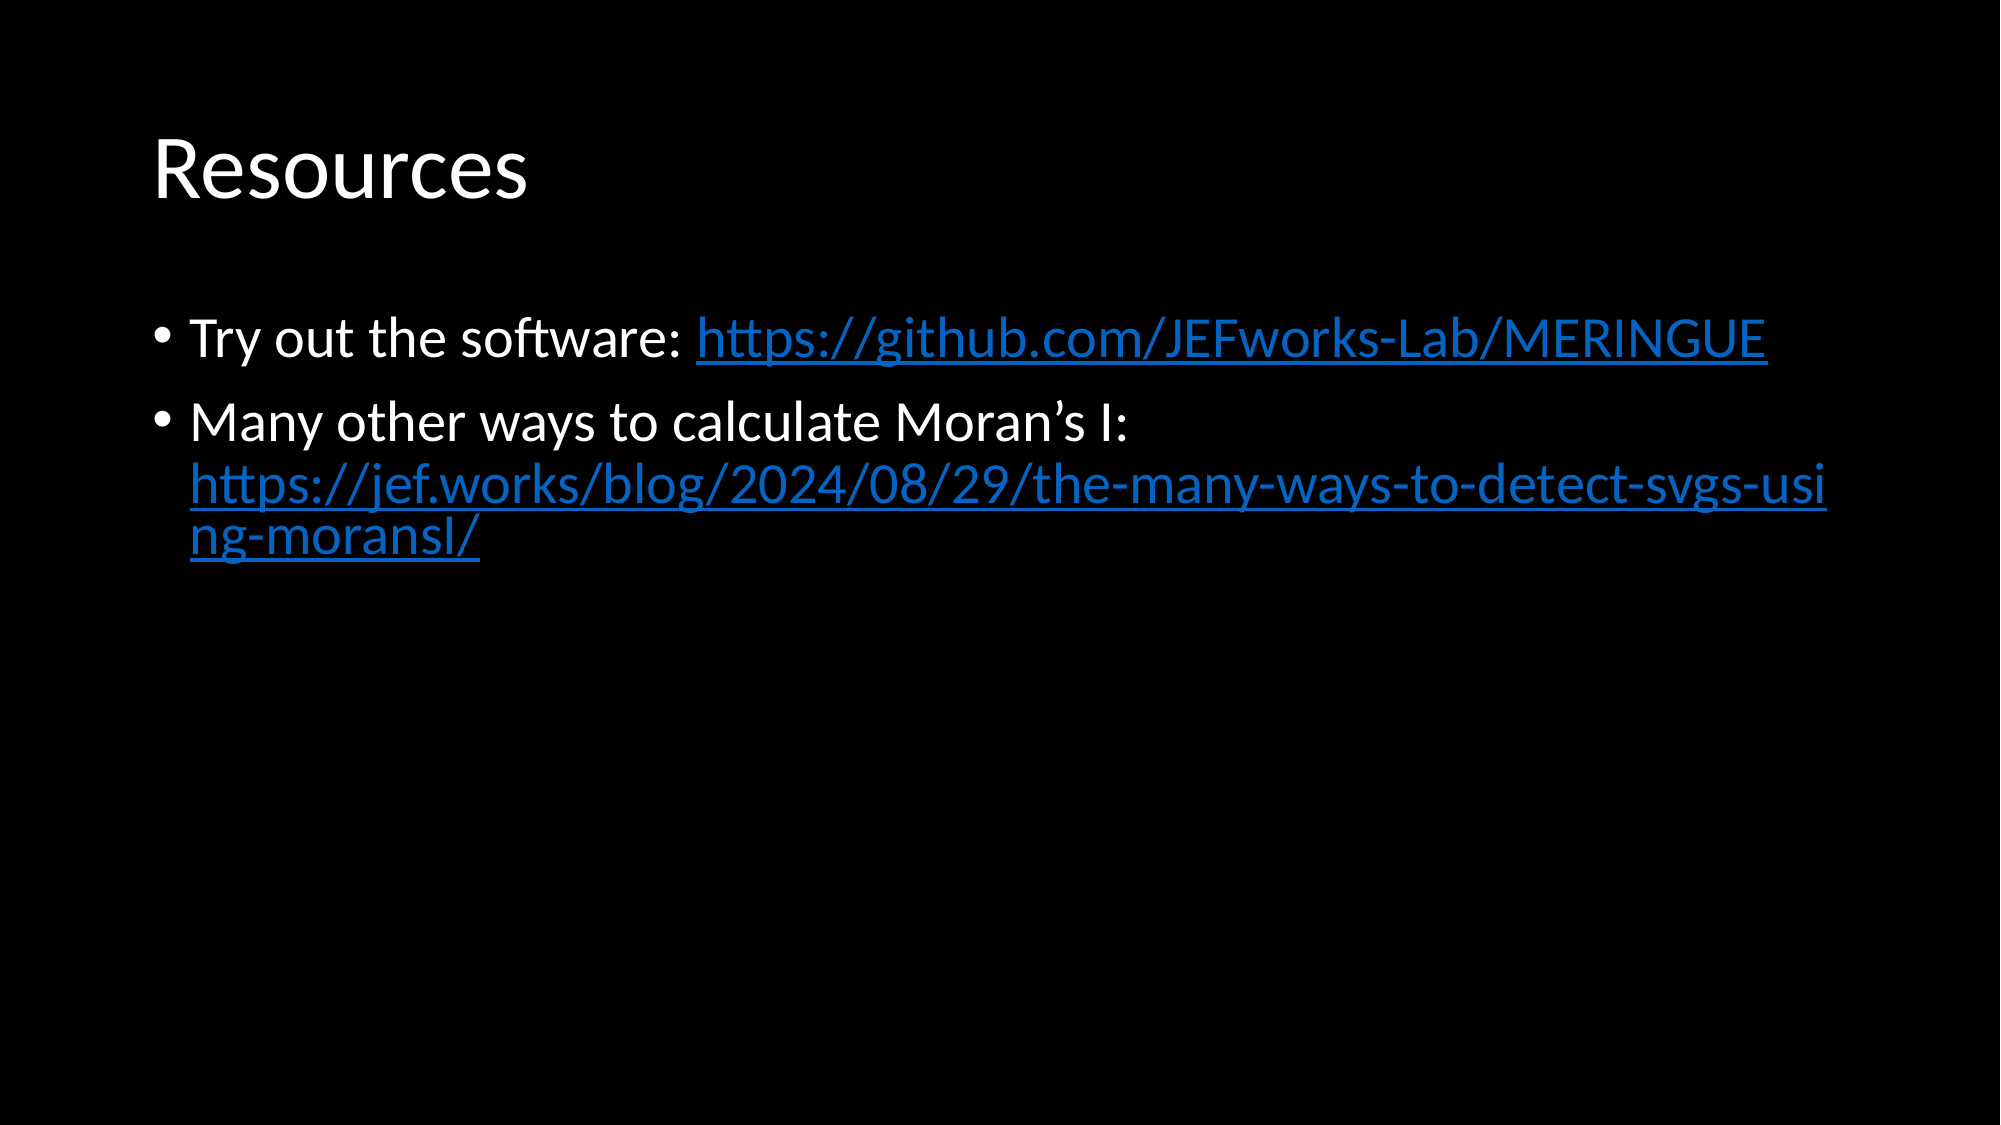

# Resources
Try out the software: https://github.com/JEFworks-Lab/MERINGUE
Many other ways to calculate Moran’s I: https://jef.works/blog/2024/08/29/the-many-ways-to-detect-svgs-using-moransI/